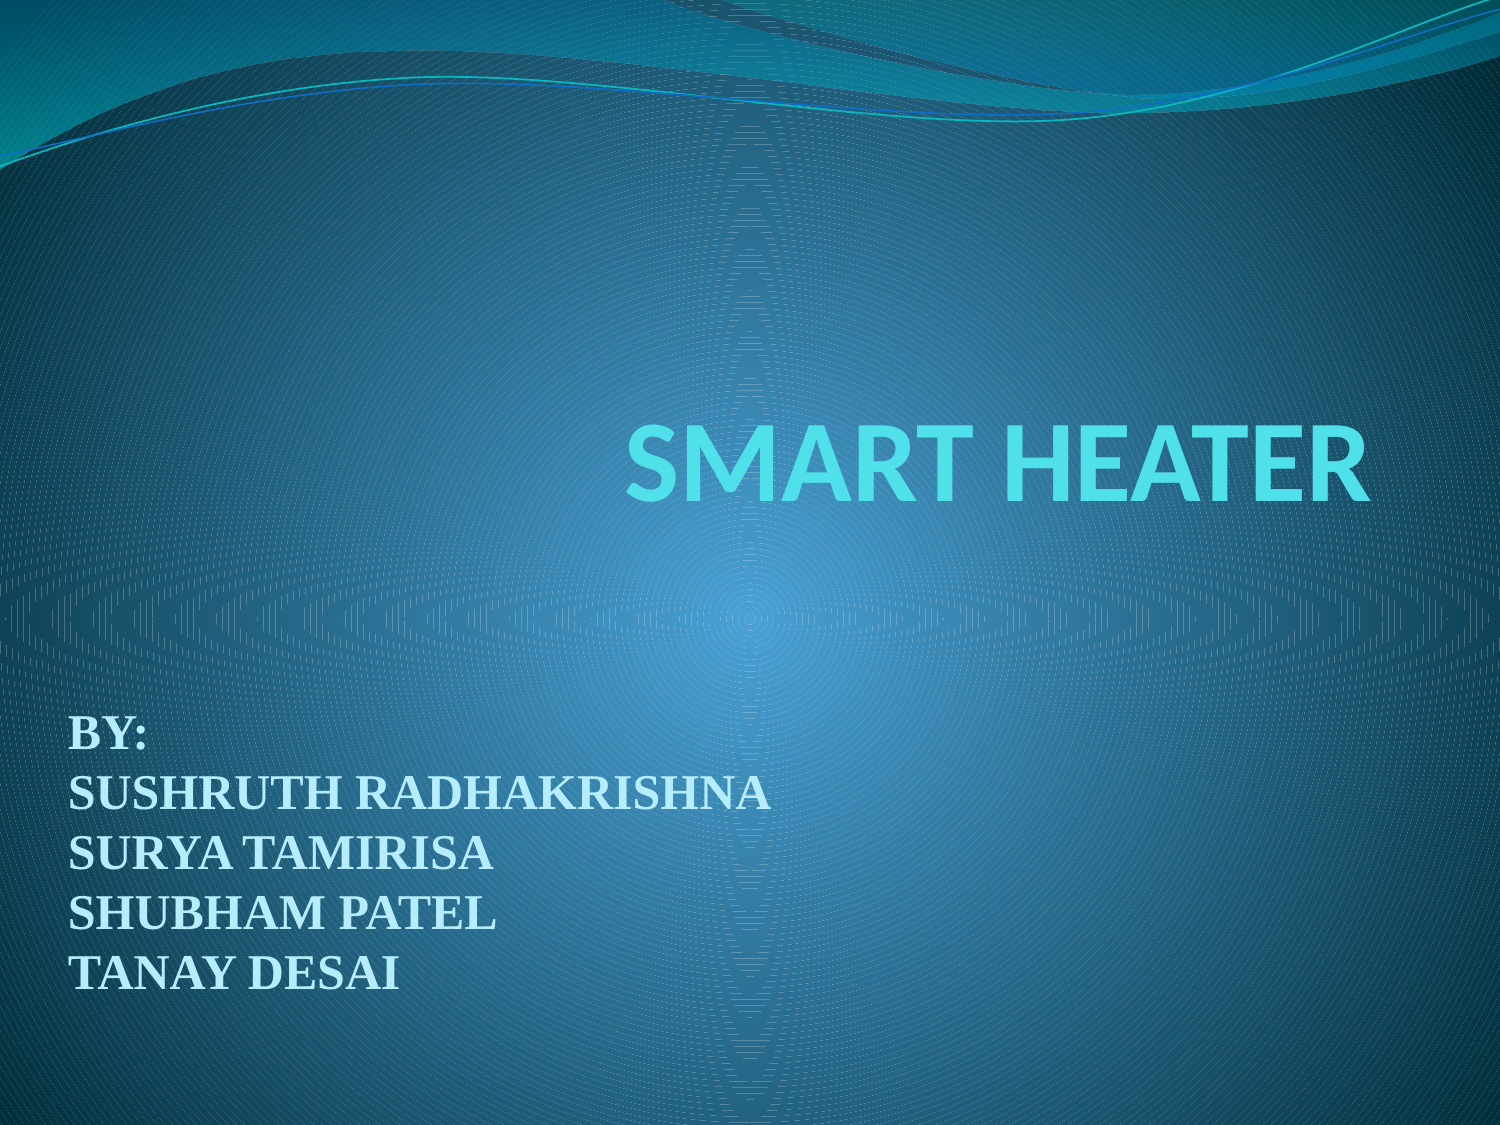

# SMART HEATER
BY:
SUSHRUTH RADHAKRISHNA
SURYA TAMIRISA
SHUBHAM PATEL
TANAY DESAI